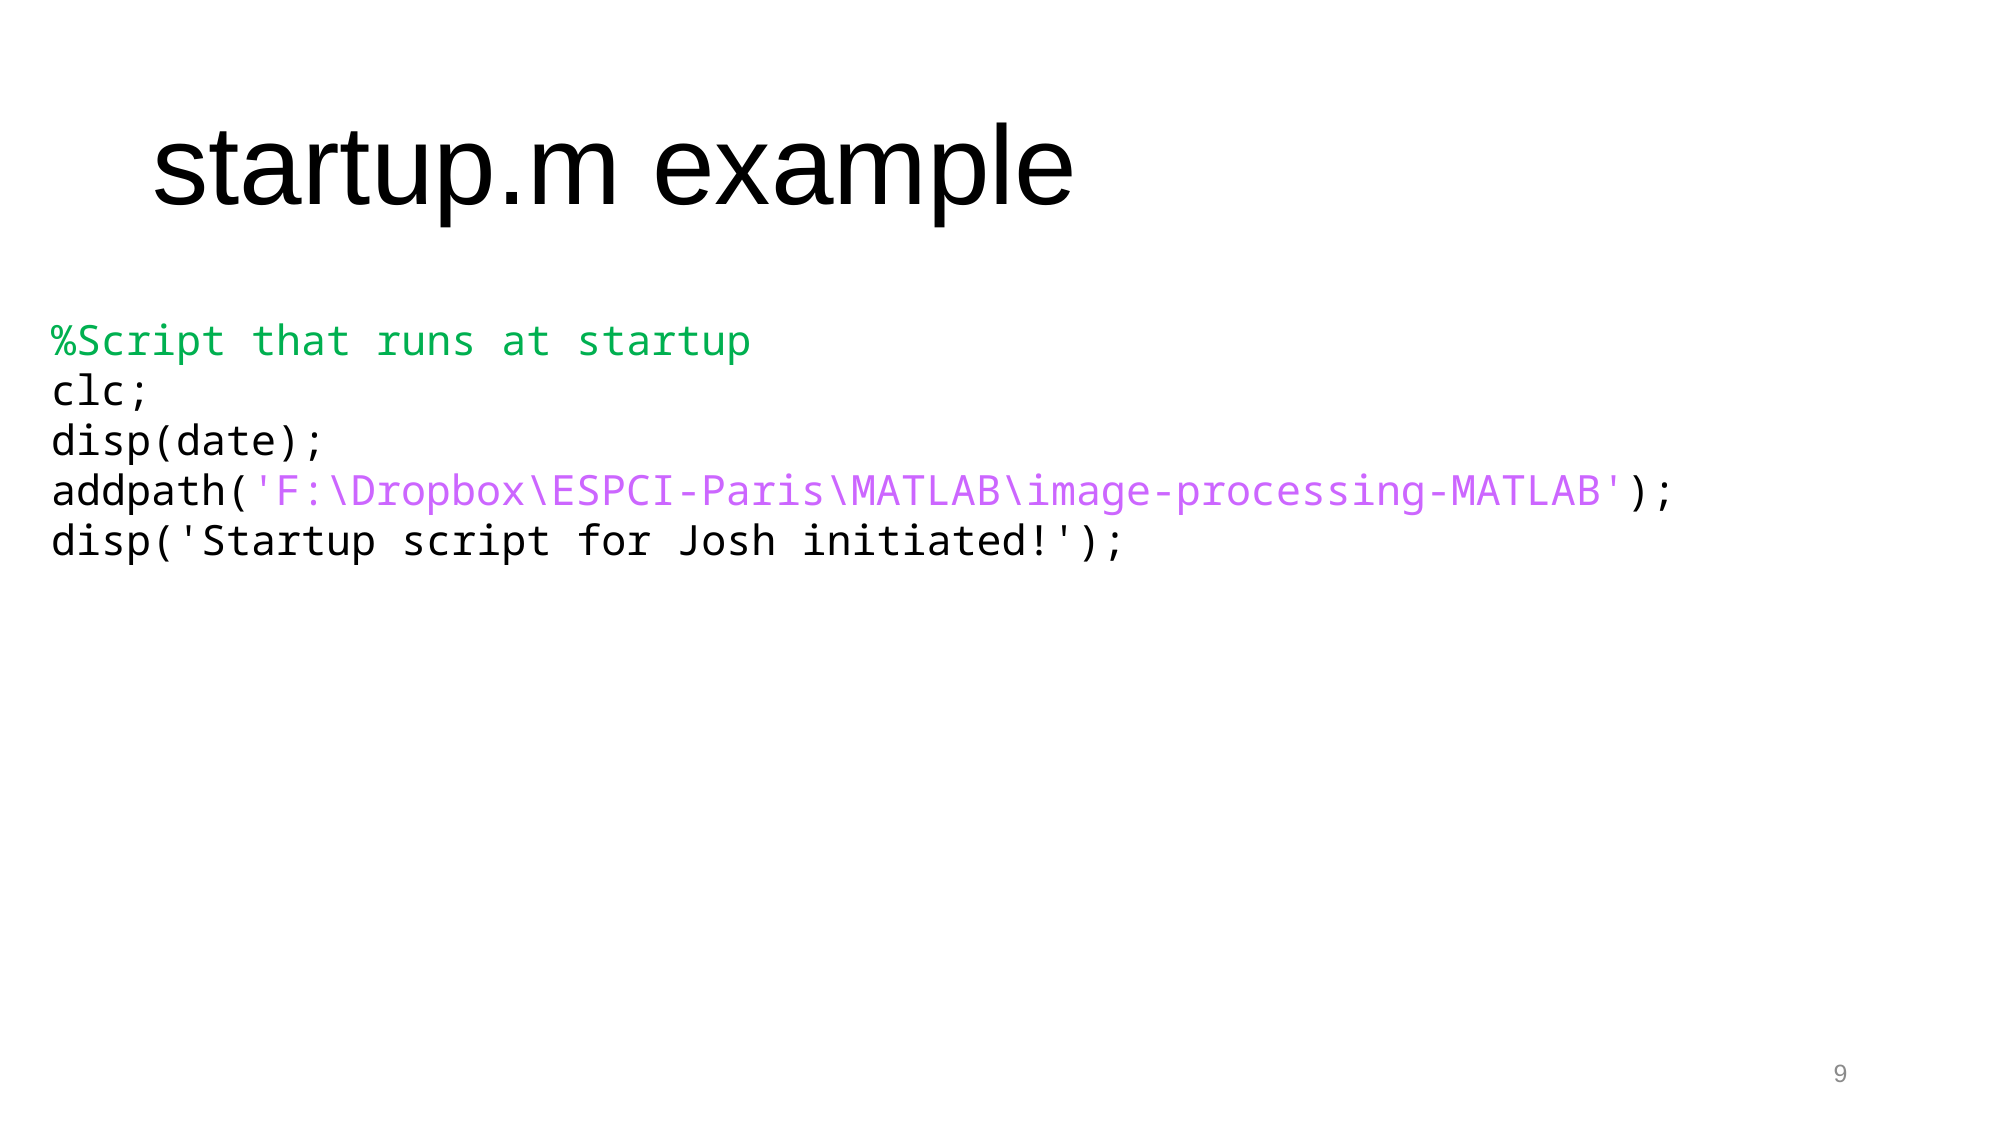

# startup.m example
%Script that runs at startup
clc;
disp(date);
addpath('F:\Dropbox\ESPCI-Paris\MATLAB\image-processing-MATLAB');
disp('Startup script for Josh initiated!');

9